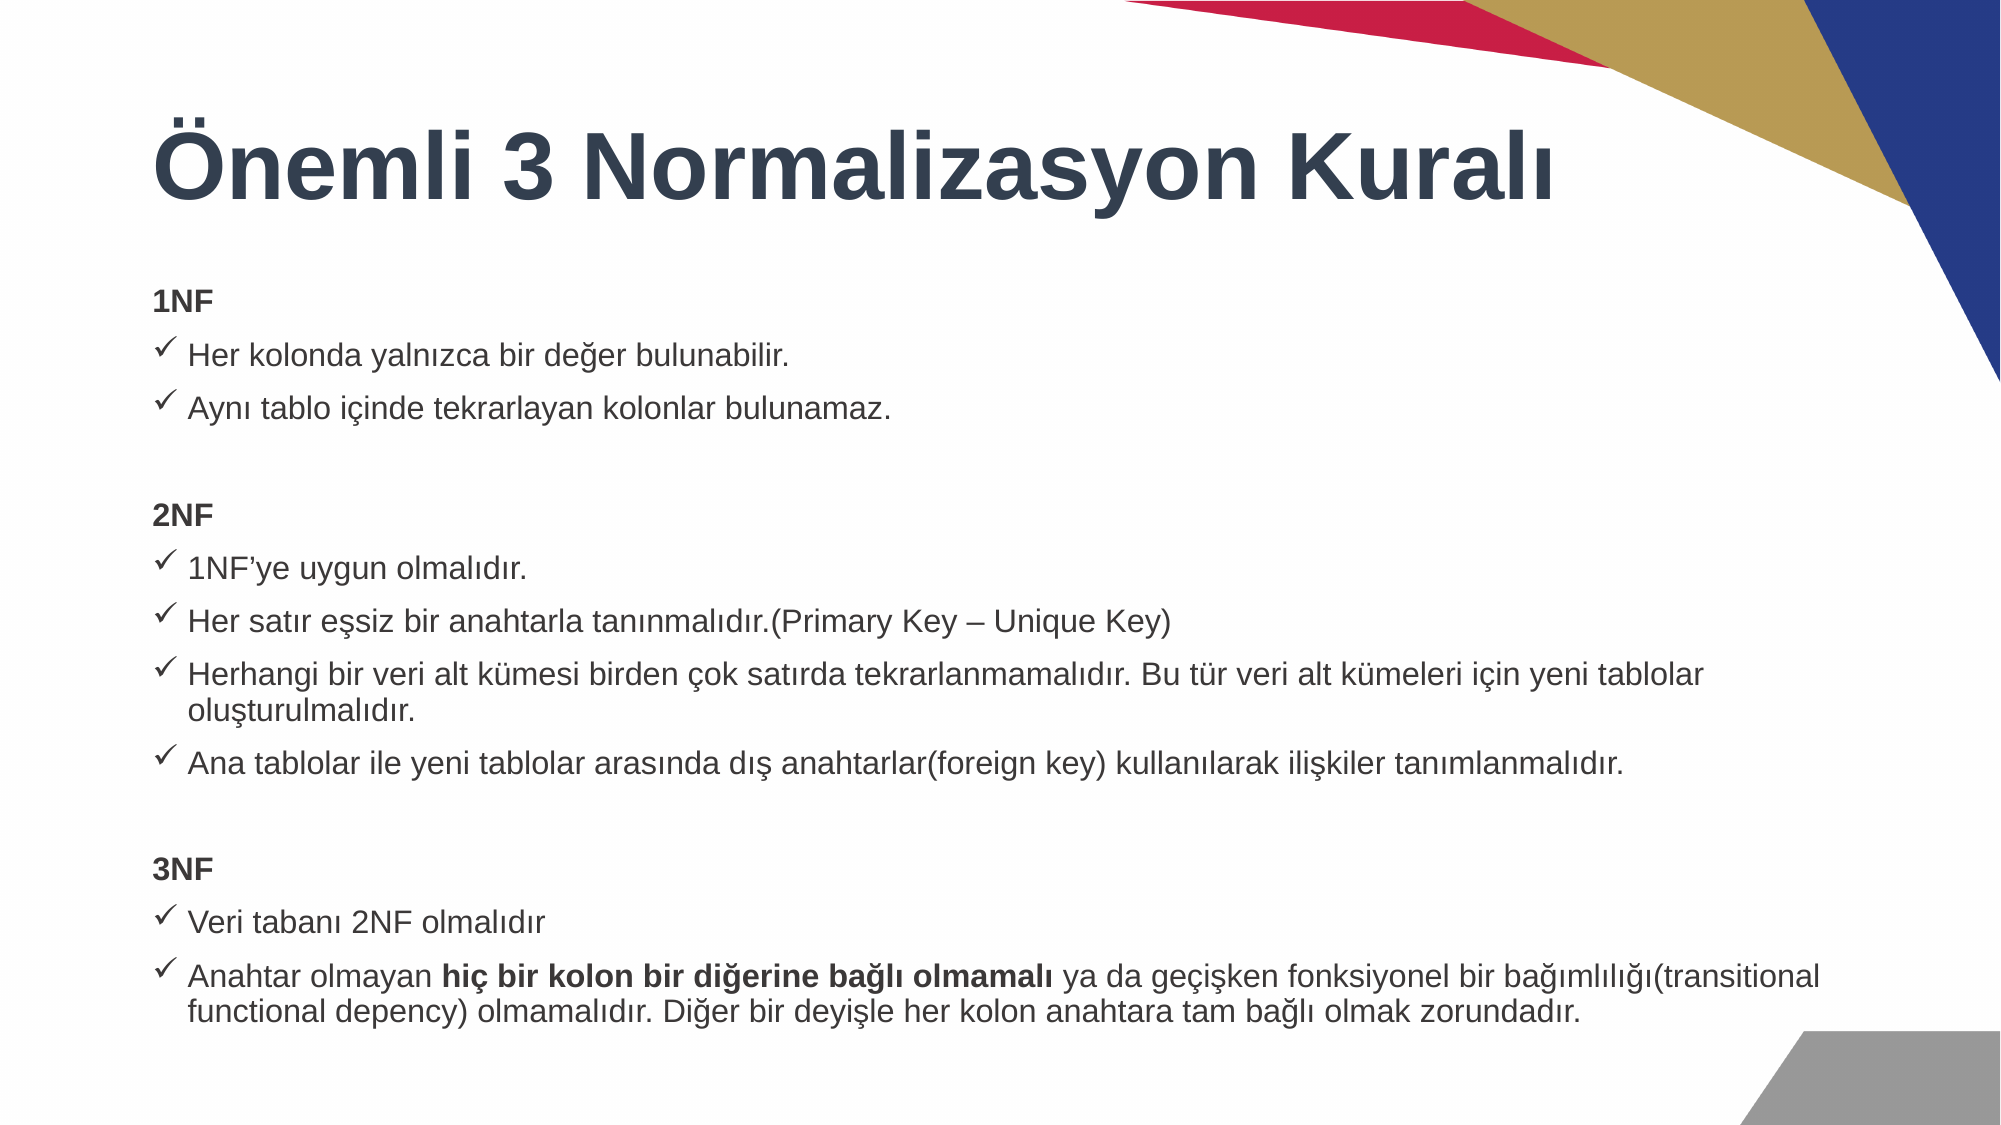

# Önemli 3 Normalizasyon Kuralı
1NF
Her kolonda yalnızca bir değer bulunabilir.
Aynı tablo içinde tekrarlayan kolonlar bulunamaz.

2NF
1NF’ye uygun olmalıdır.
Her satır eşsiz bir anahtarla tanınmalıdır.(Primary Key – Unique Key)
Herhangi bir veri alt kümesi birden çok satırda tekrarlanmamalıdır. Bu tür veri alt kümeleri için yeni tablolar oluşturulmalıdır.
Ana tablolar ile yeni tablolar arasında dış anahtarlar(foreign key) kullanılarak ilişkiler tanımlanmalıdır.

3NF
Veri tabanı 2NF olmalıdır
Anahtar olmayan hiç bir kolon bir diğerine bağlı olmamalı ya da geçişken fonksiyonel bir bağımlılığı(transitional functional depency) olmamalıdır. Diğer bir deyişle her kolon anahtara tam bağlı olmak zorundadır.